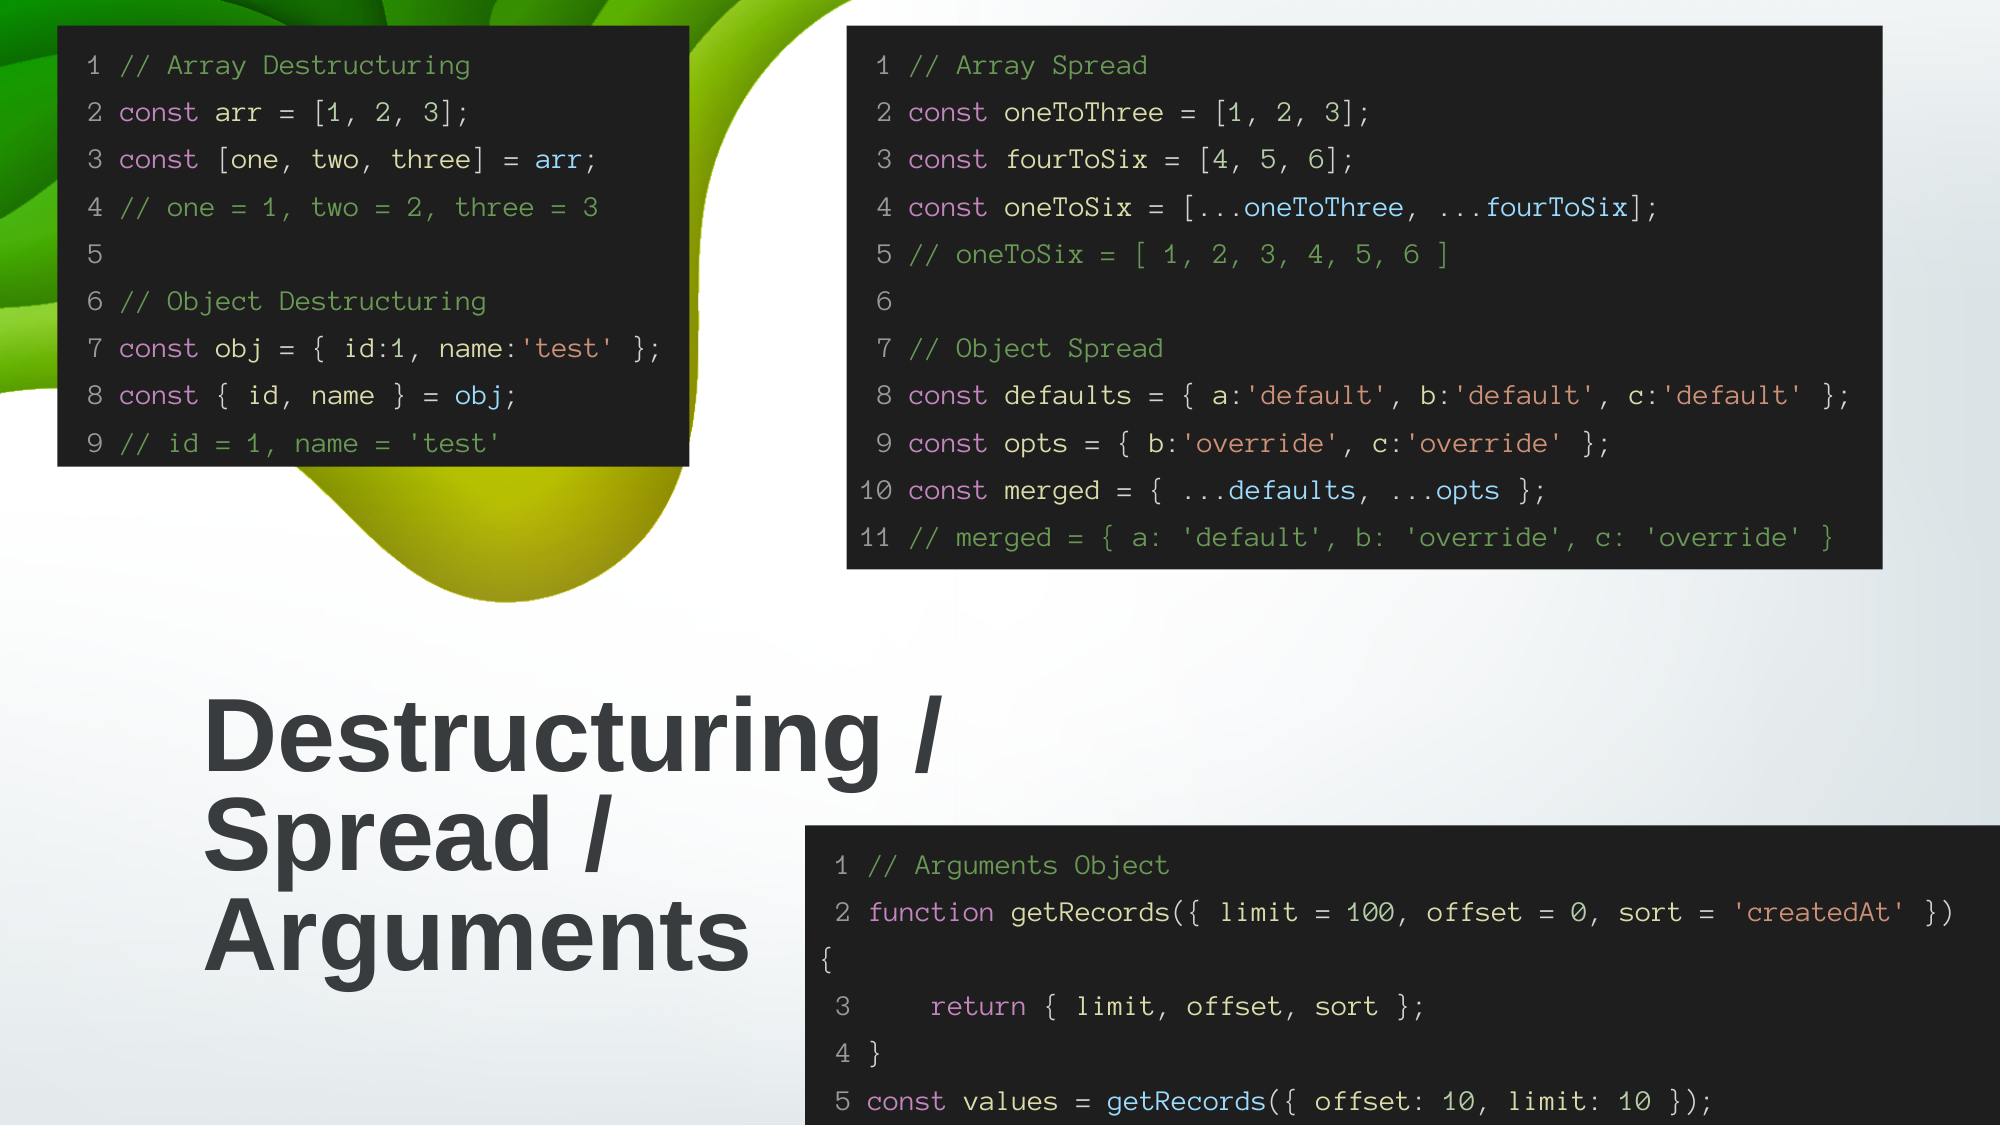

1 // Array Destructuring
 2 const arr = [1, 2, 3];
 3 const [one, two, three] = arr;
 4 // one = 1, two = 2, three = 3
 5
 6 // Object Destructuring
 7 const obj = { id:1, name:'test' };
 8 const { id, name } = obj;
 9 // id = 1, name = 'test'
 1 // Array Spread
 2 const oneToThree = [1, 2, 3];
 3 const fourToSix = [4, 5, 6];
 4 const oneToSix = [...oneToThree, ...fourToSix];
 5 // oneToSix = [ 1, 2, 3, 4, 5, 6 ]
 6
 7 // Object Spread
 8 const defaults = { a:'default', b:'default', c:'default' };
 9 const opts = { b:'override', c:'override' };
10 const merged = { ...defaults, ...opts };
11 // merged = { a: 'default', b: 'override', c: 'override' }
# Destructuring / Spread /
Arguments
 1 // Arguments Object
 2 function getRecords({ limit = 100, offset = 0, sort = 'createdAt' }) {
 3     return { limit, offset, sort };
 4 }
 5 const values = getRecords({ offset: 10, limit: 10 });
 6 // values = { limit: 10, offset: 10, sort: 'createdAt' }